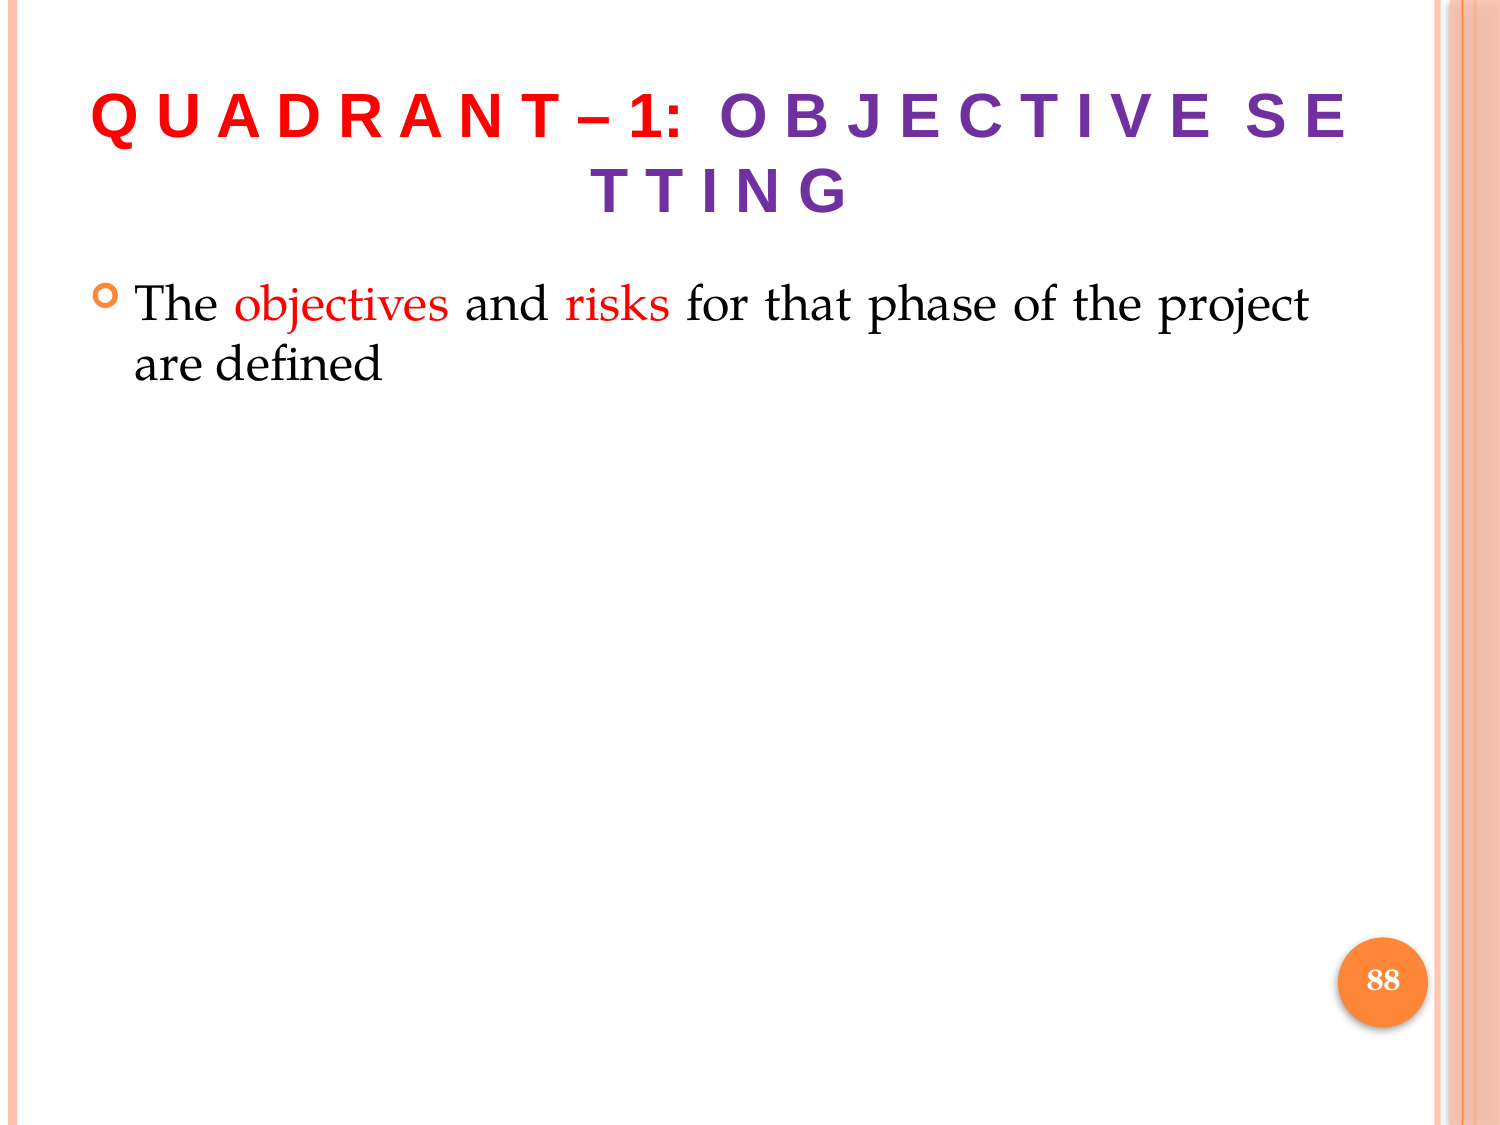

# Q U A D R A N T – 1:  O B J E C T I V E  S E T T I N G
The objectives and risks for that phase of the project are defined
88